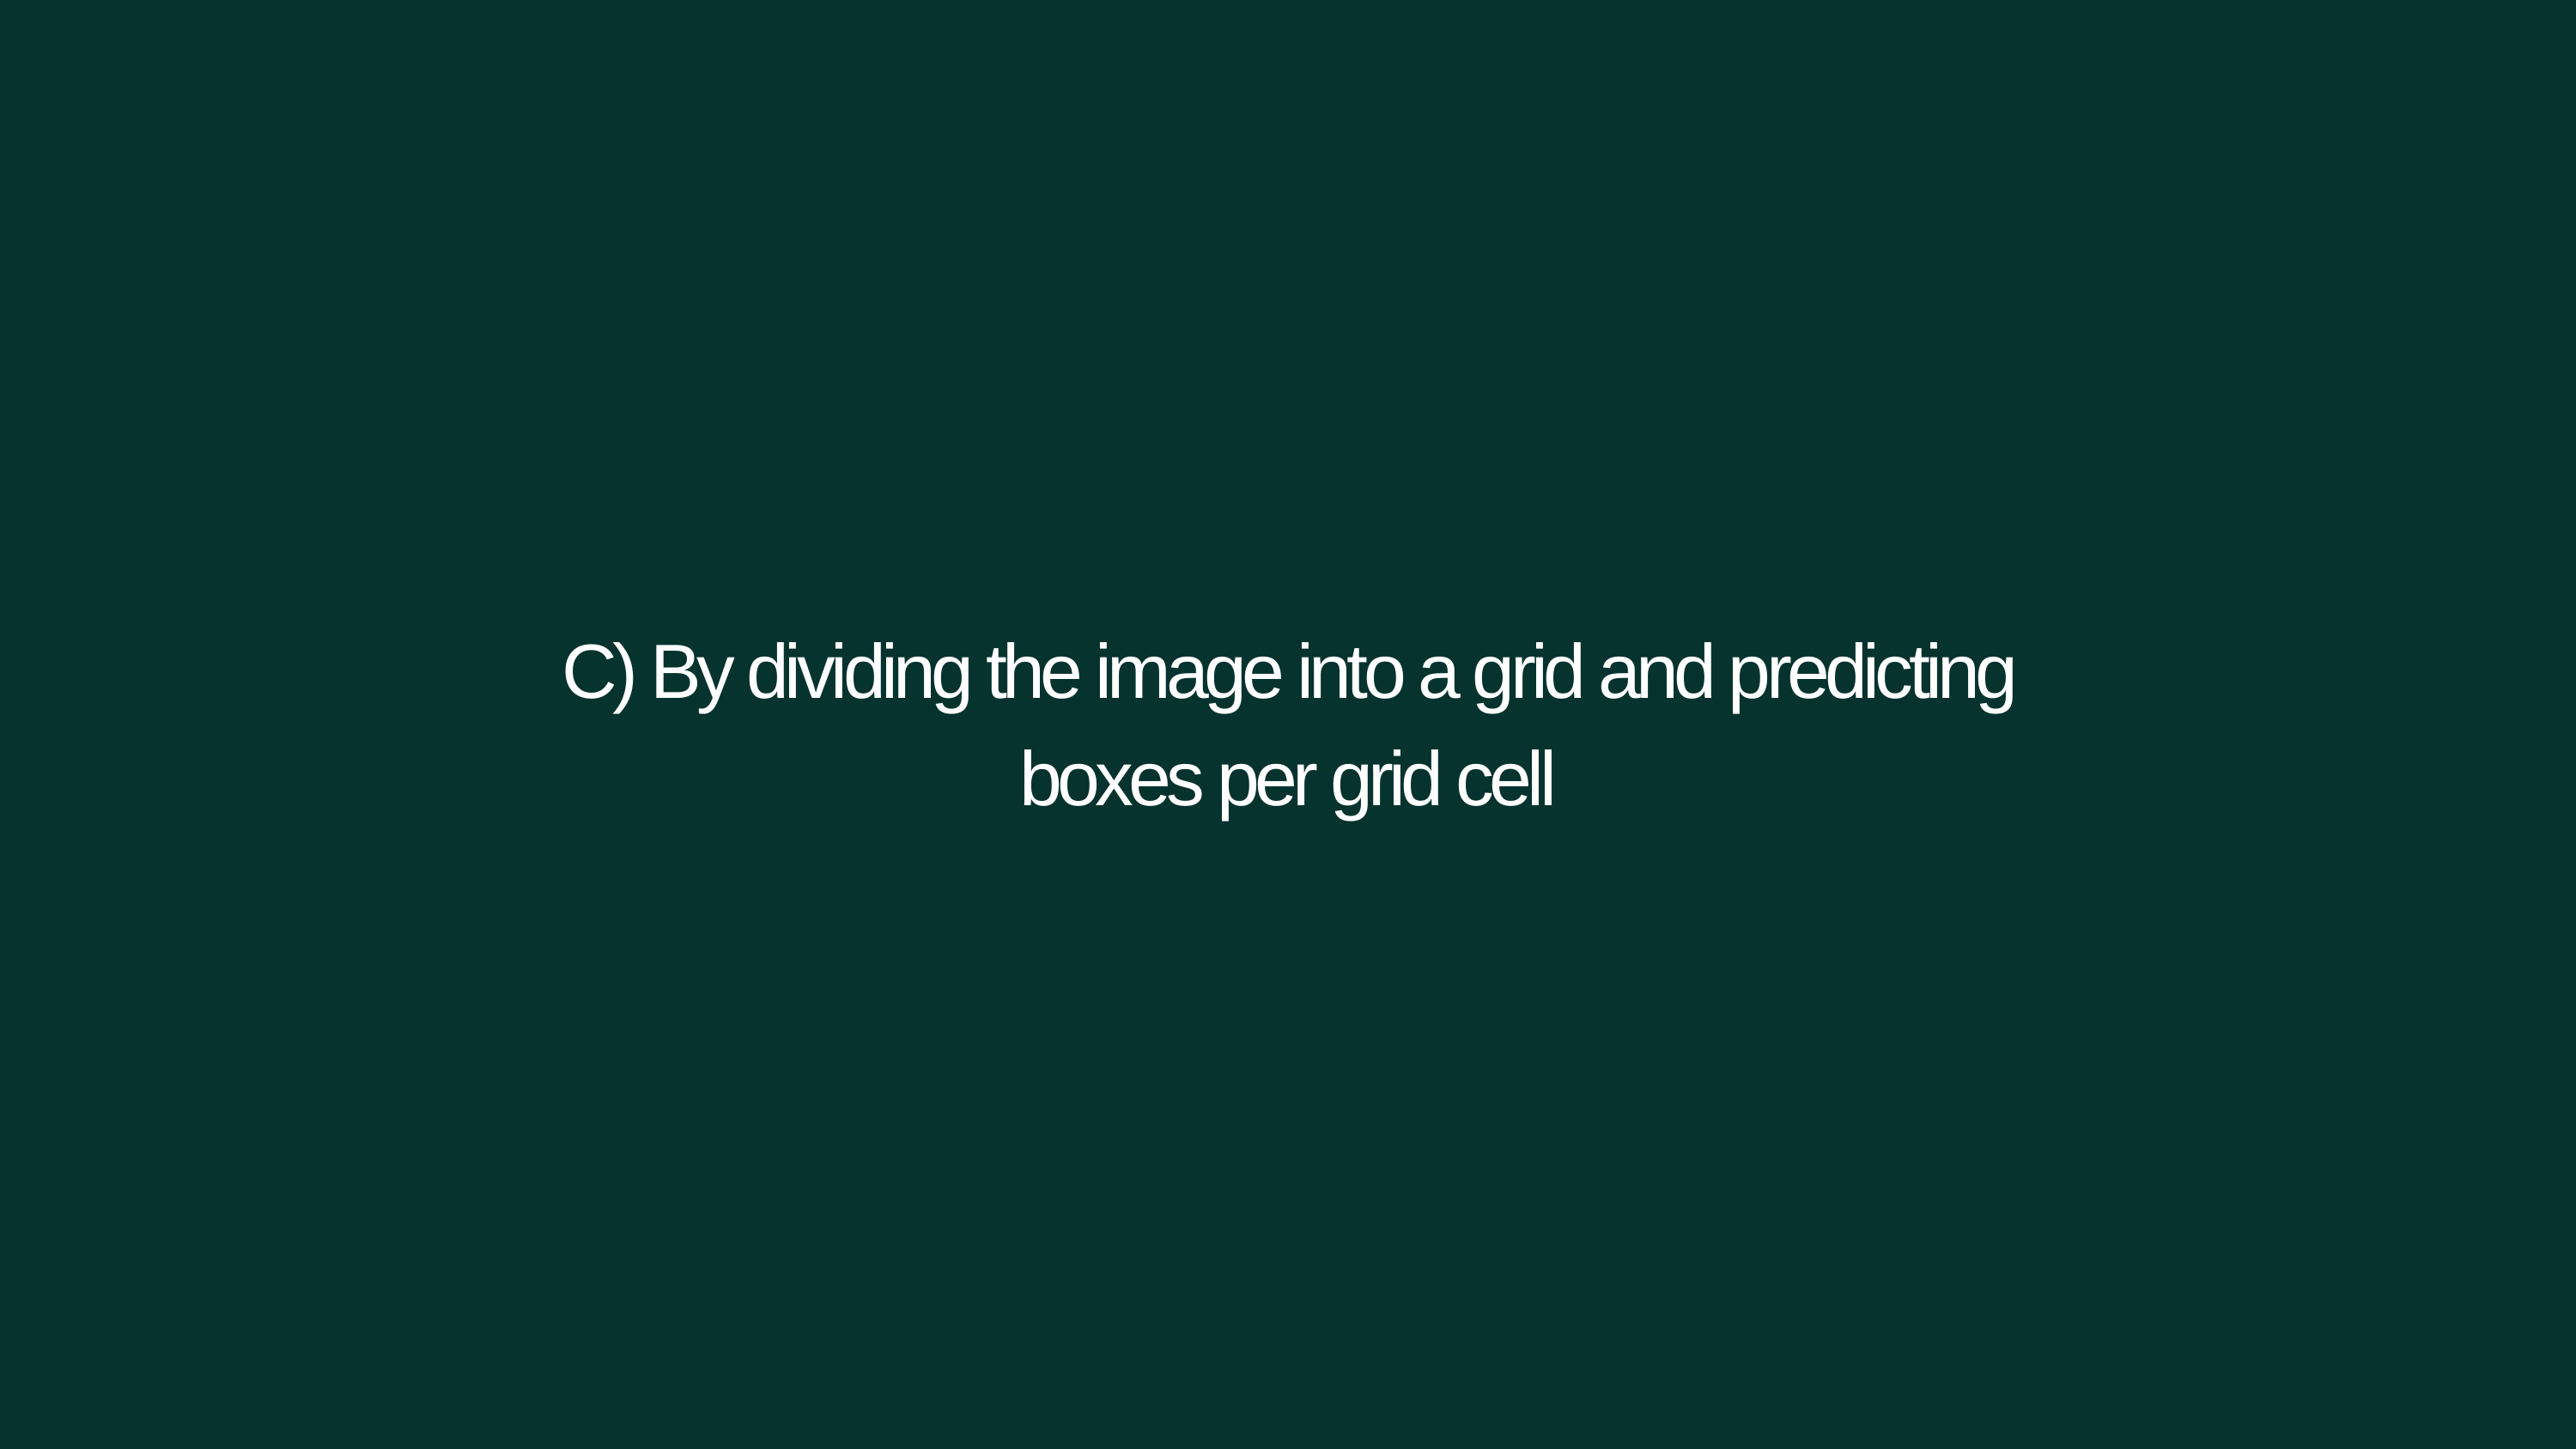

C) By dividing the image into a grid and predicting boxes per grid cell